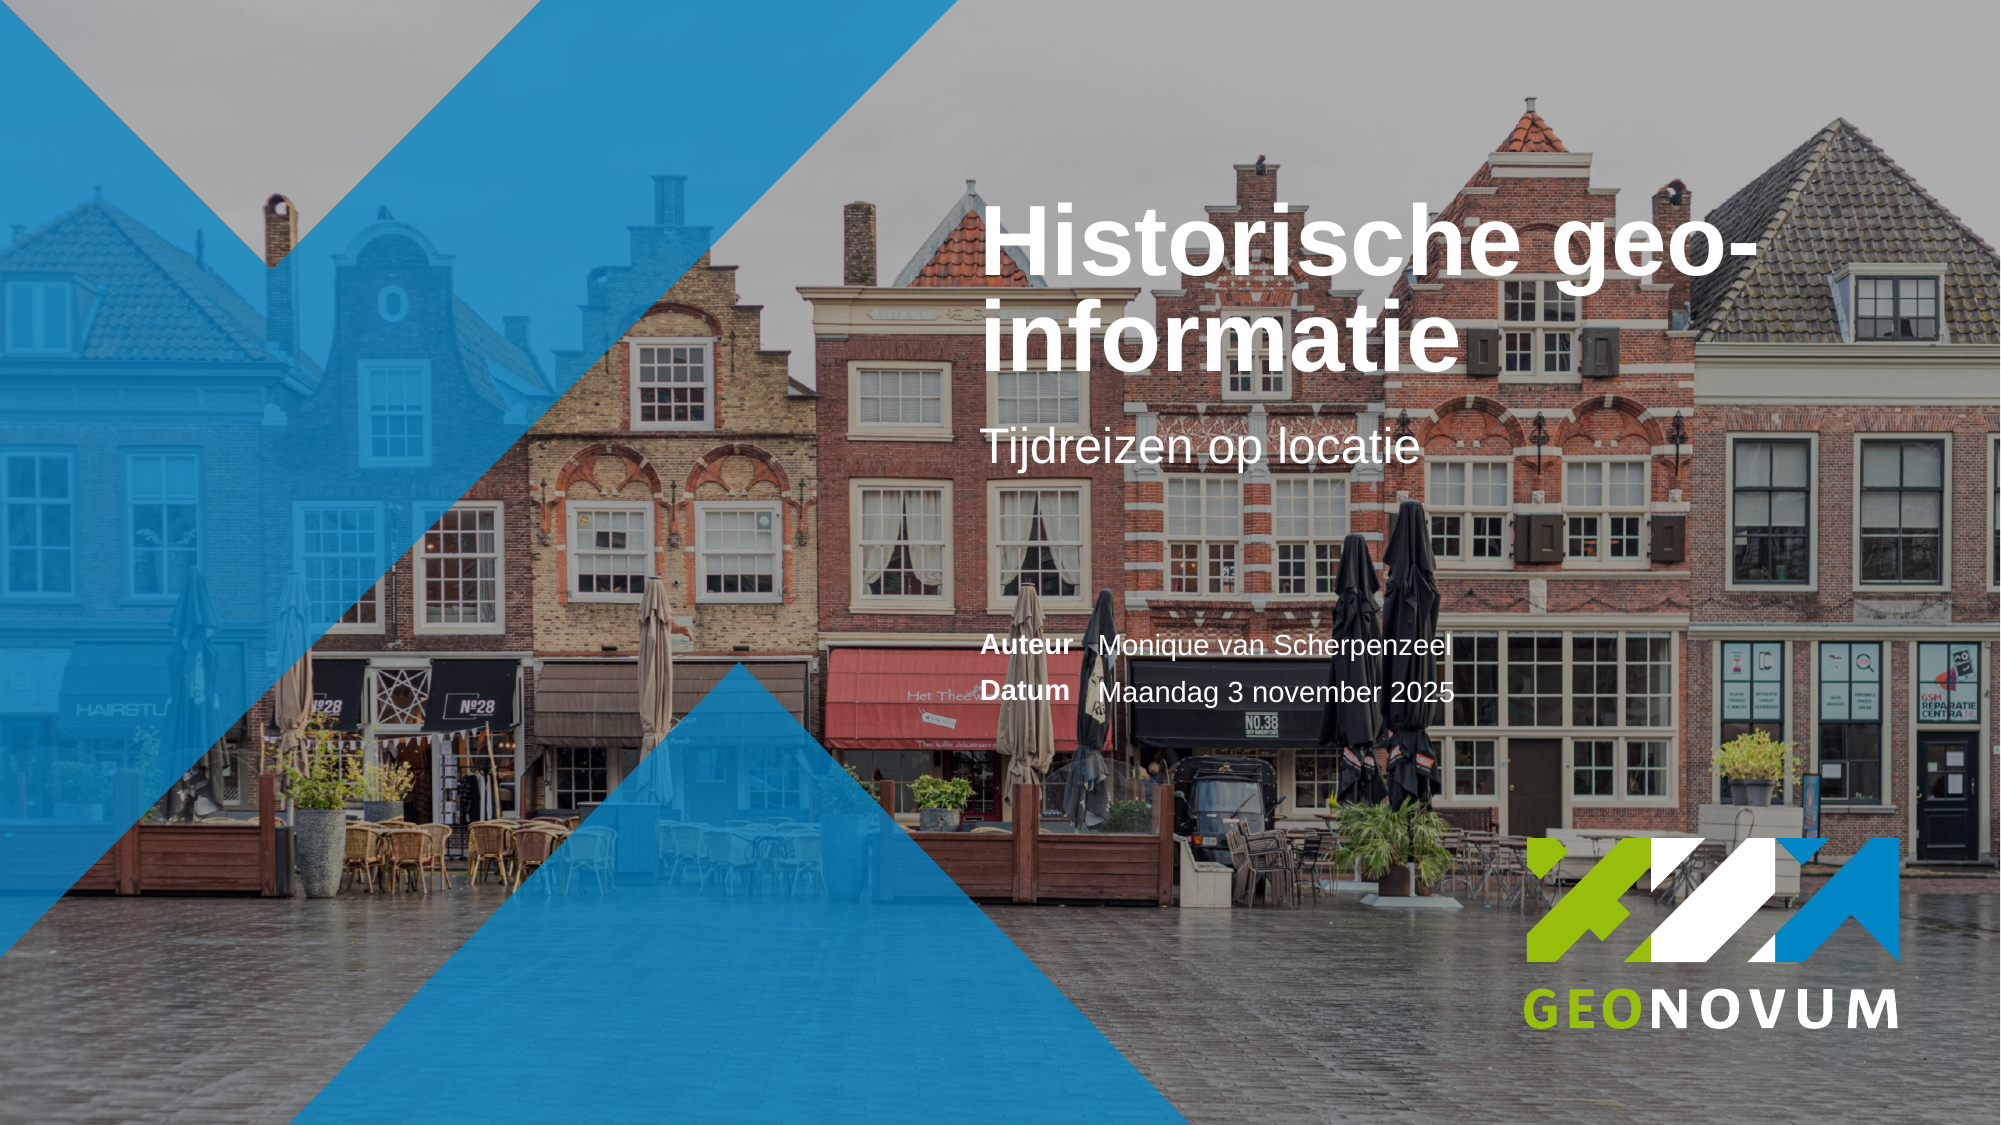

# Historische geo-informatie
Tijdreizen op locatie
Monique van Scherpenzeel
Maandag 3 november 2025
1